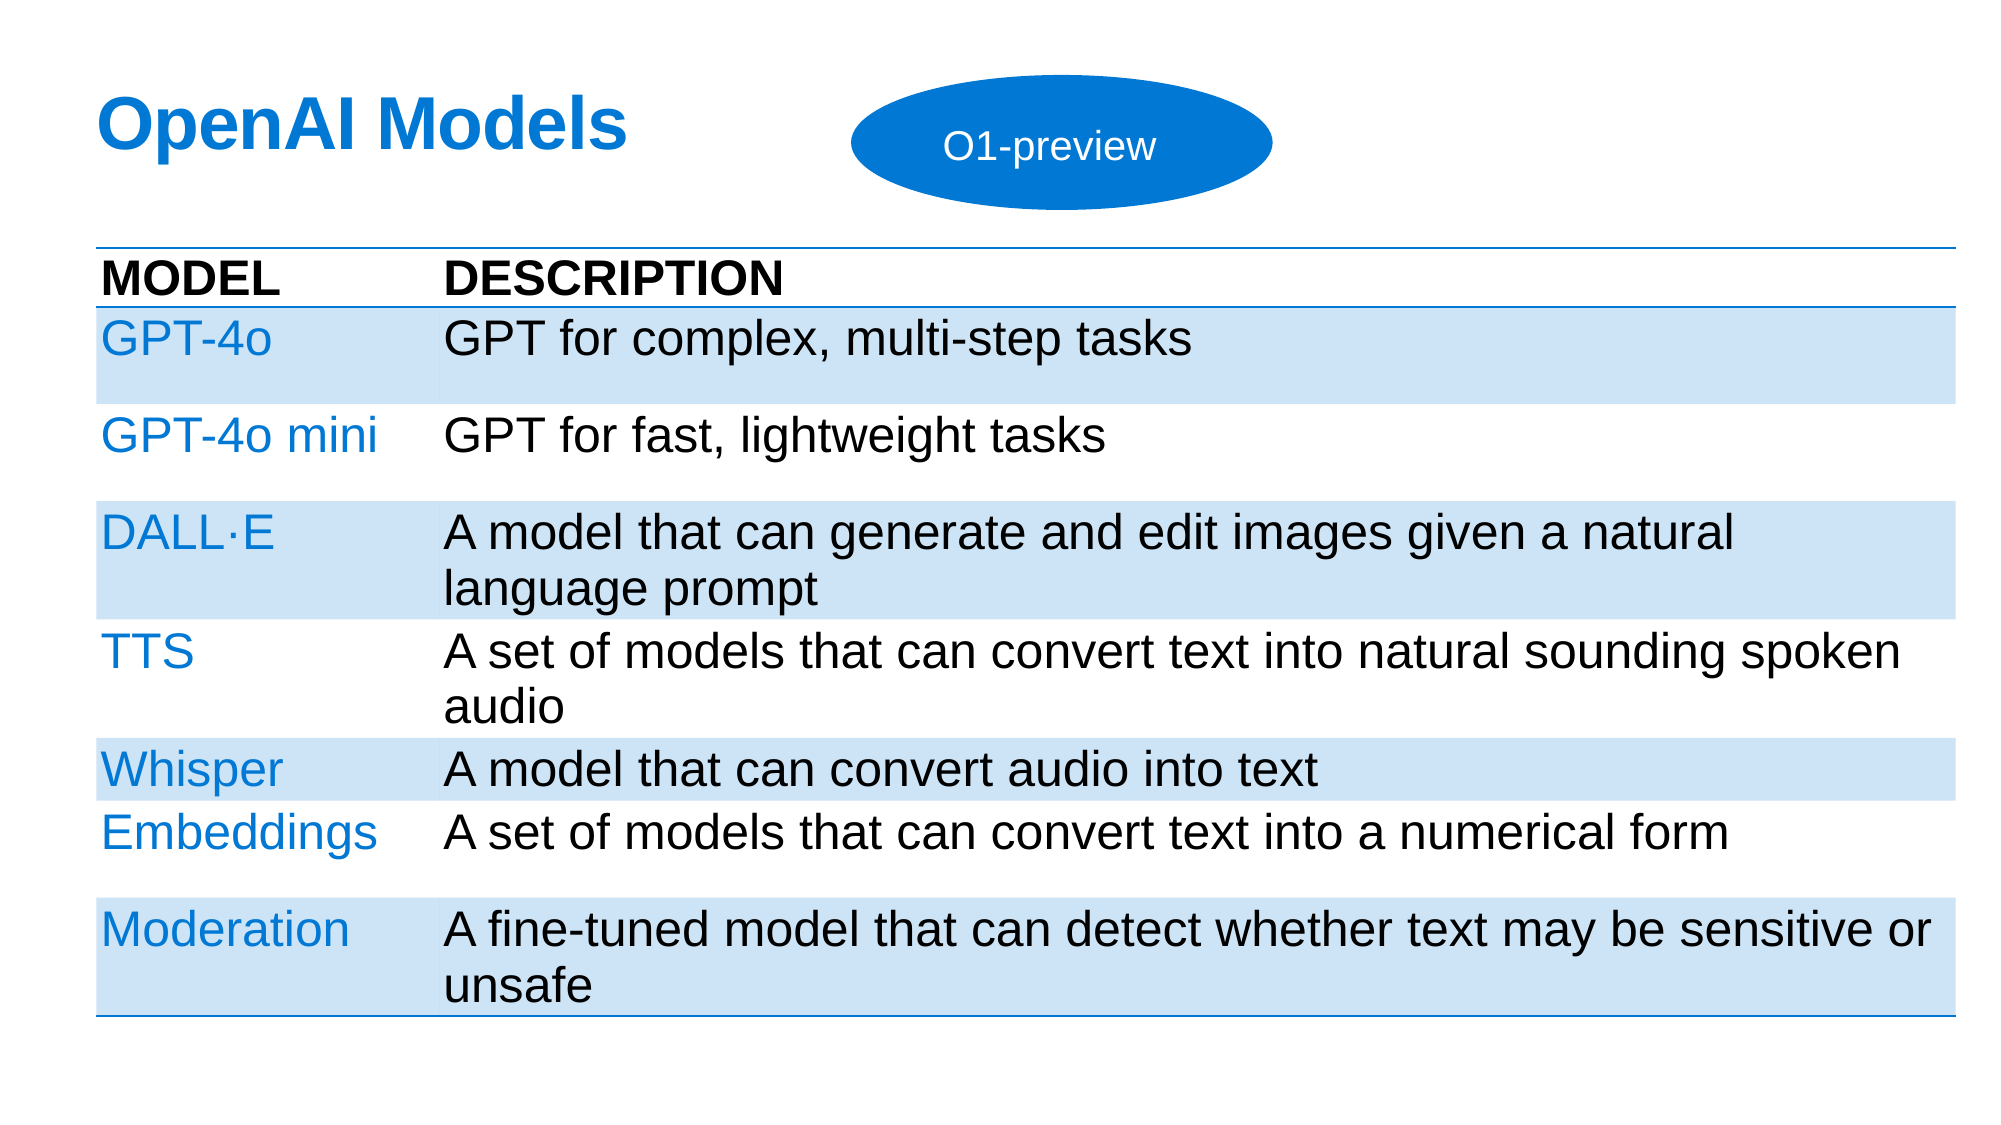

# OpenAI Models
O1-preview
| MODEL | DESCRIPTION |
| --- | --- |
| GPT-4o | GPT for complex, multi-step tasks |
| GPT-4o mini | GPT for fast, lightweight tasks |
| DALL·E | A model that can generate and edit images given a natural language prompt |
| TTS | A set of models that can convert text into natural sounding spoken audio |
| Whisper | A model that can convert audio into text |
| Embeddings | A set of models that can convert text into a numerical form |
| Moderation | A fine-tuned model that can detect whether text may be sensitive or unsafe |